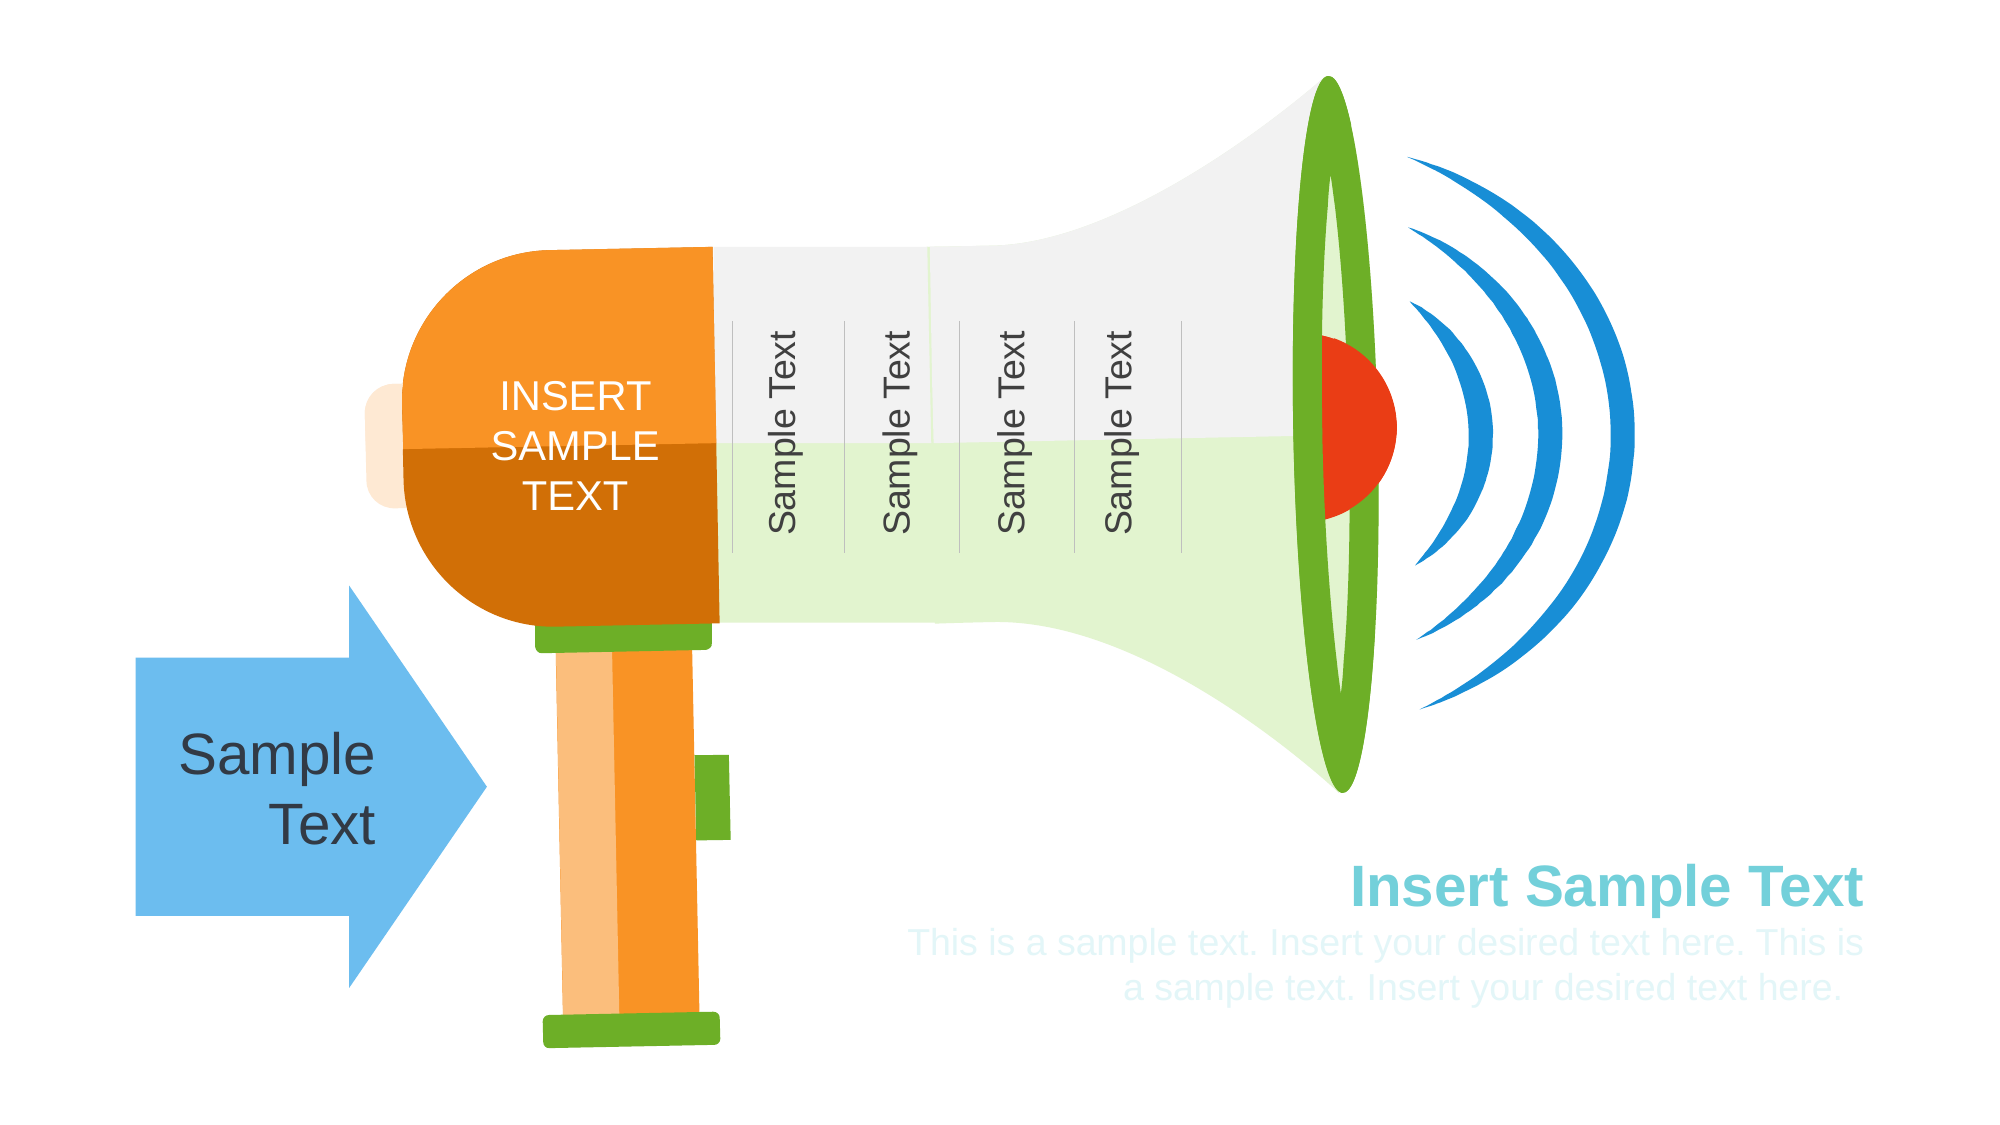

Sample Text
Sample Text
Sample Text
Sample Text
Insert Sample Text

Sample Text
Insert Sample Text
This is a sample text. Insert your desired text here. This is a sample text. Insert your desired text here.